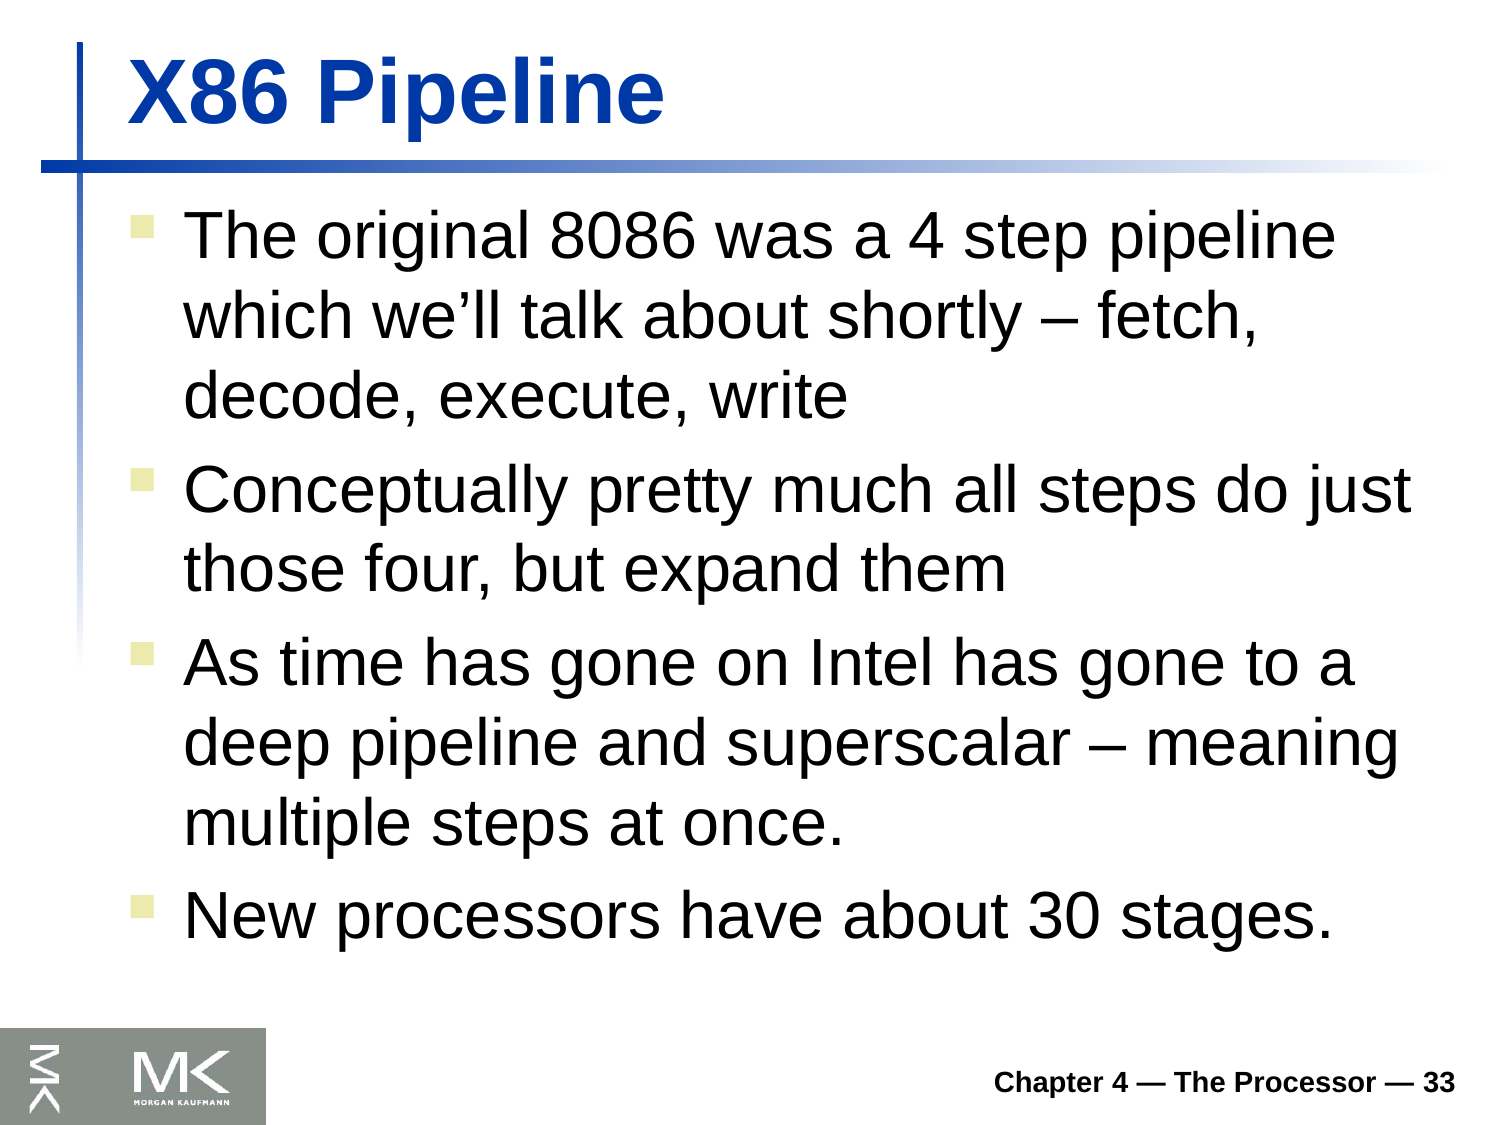

# X86 Pipeline
The original 8086 was a 4 step pipeline which we’ll talk about shortly – fetch, decode, execute, write
Conceptually pretty much all steps do just those four, but expand them
As time has gone on Intel has gone to a deep pipeline and superscalar – meaning multiple steps at once.
New processors have about 30 stages.
Chapter 4 — The Processor — 33